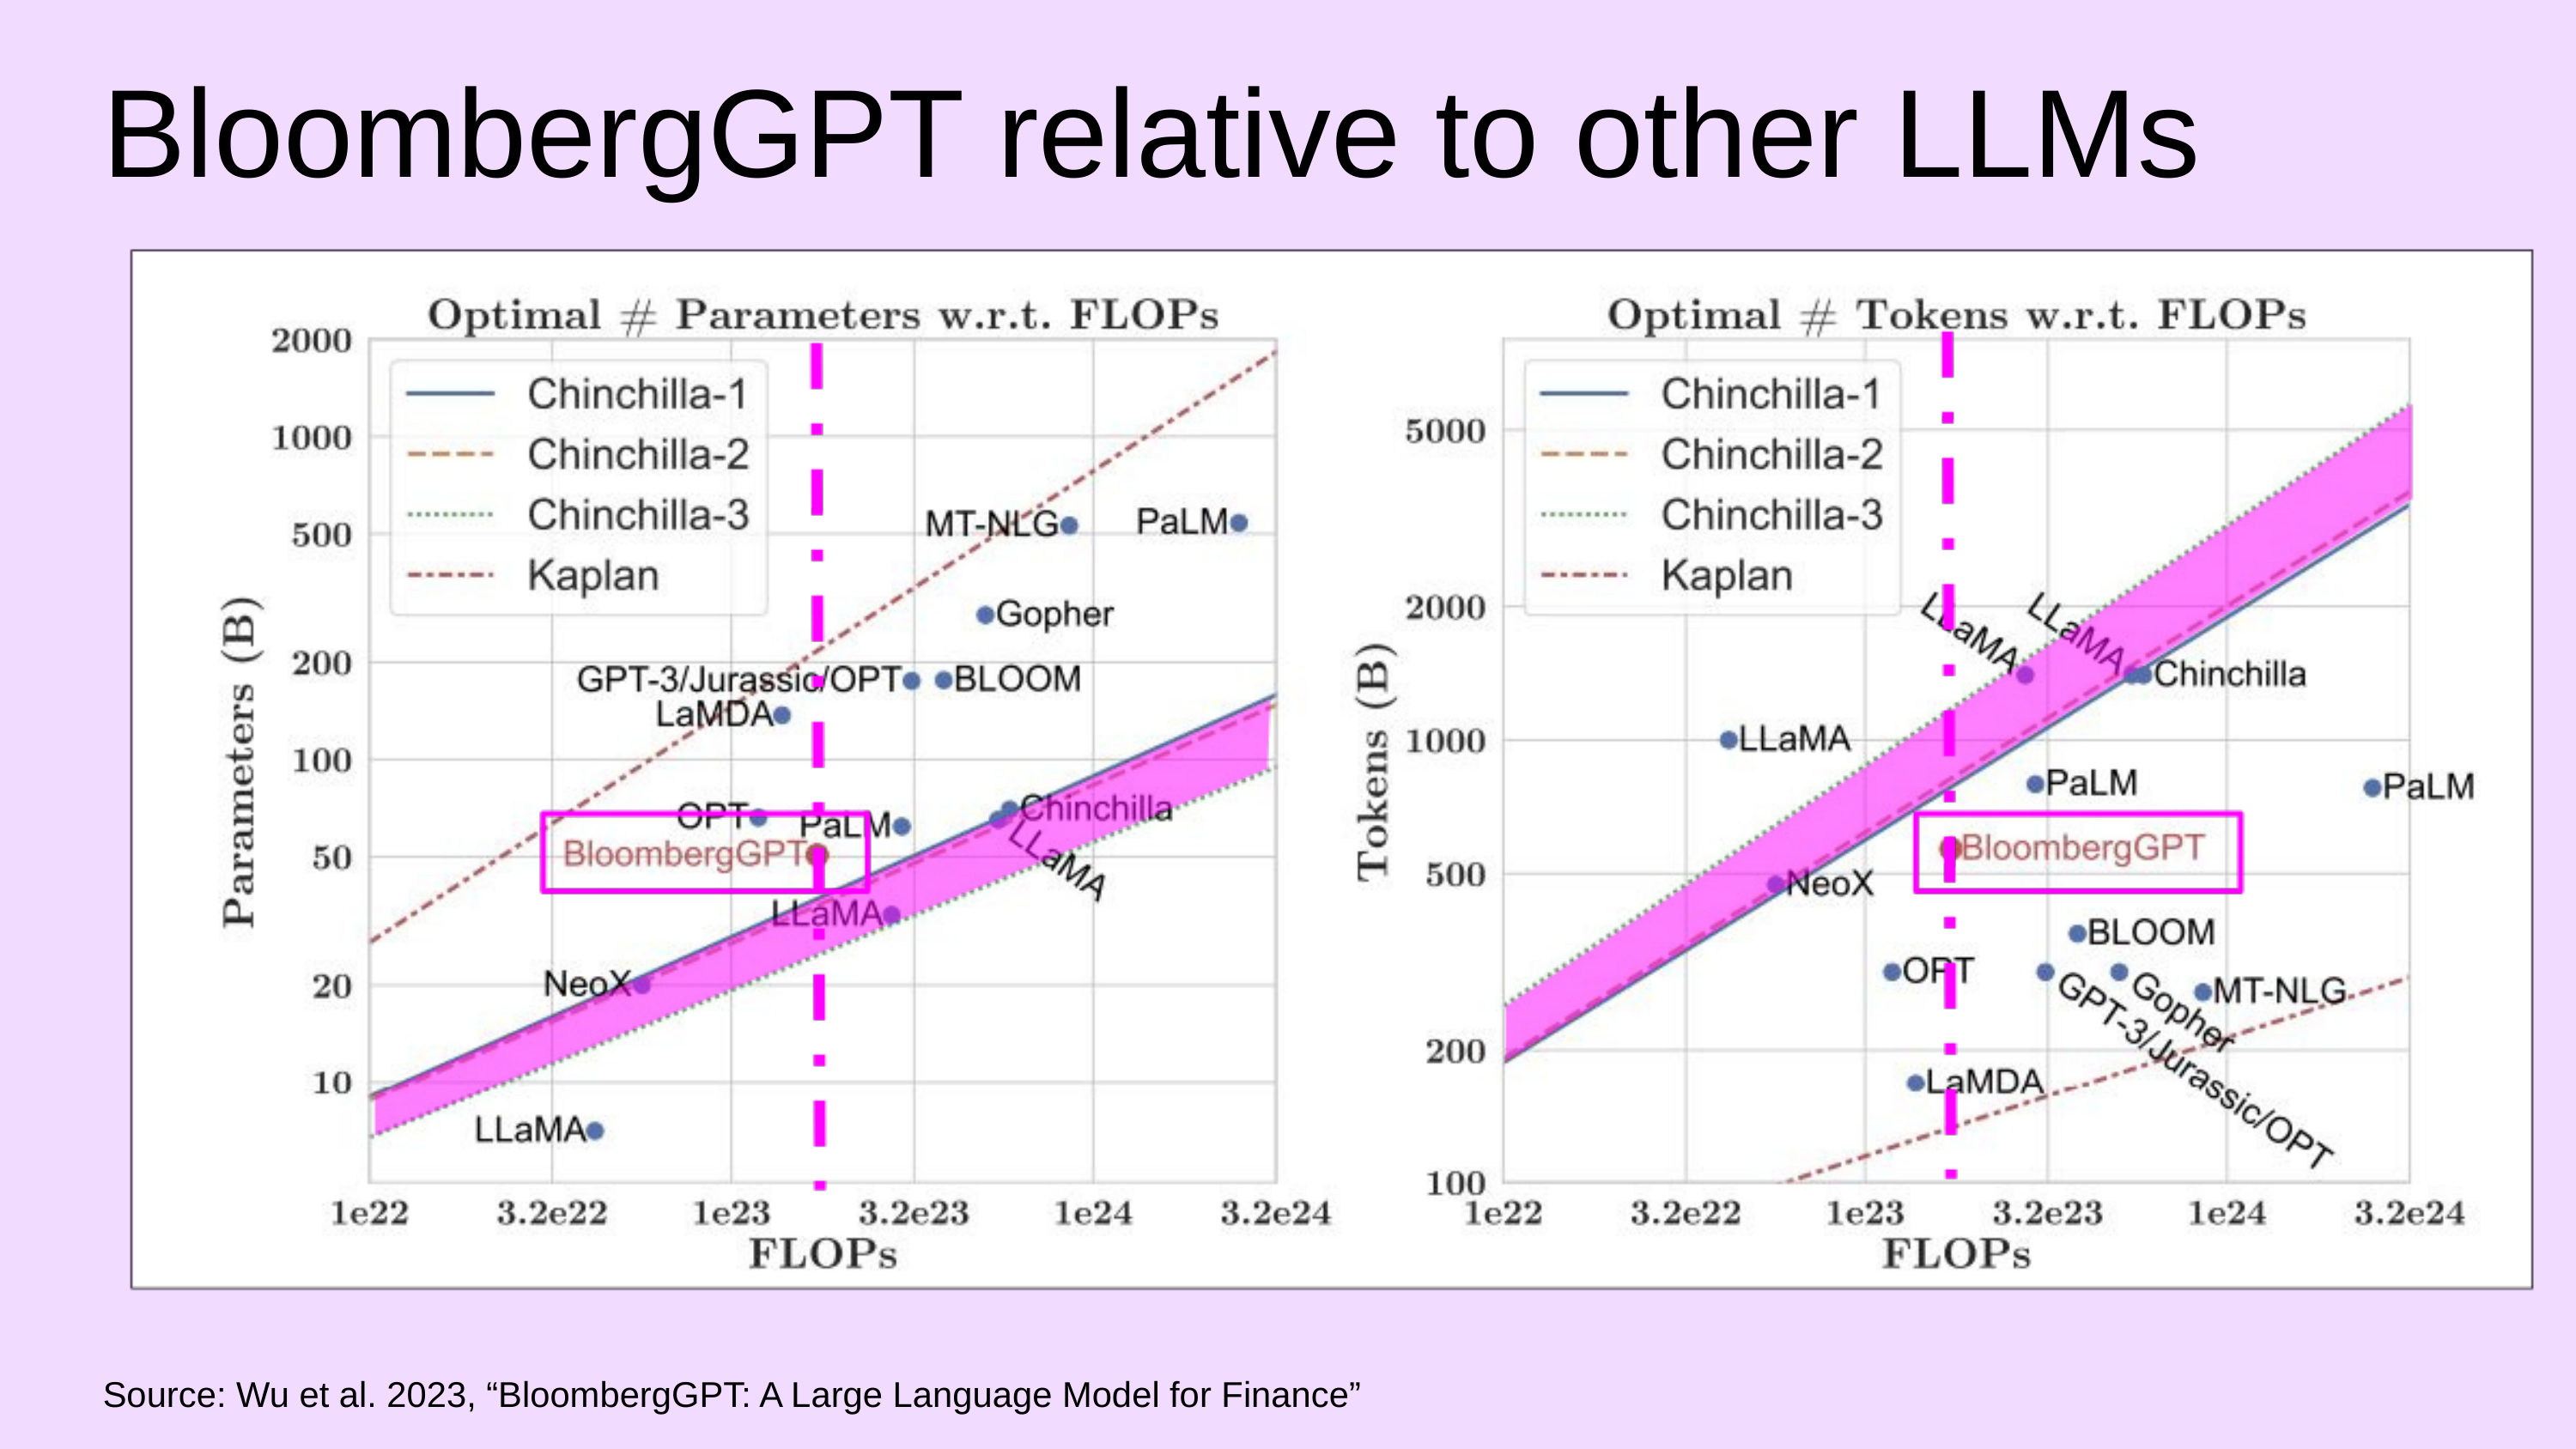

BloombergGPT relative to other LLMs

Source: Wu et al. 2023, “BloombergGPT: A Large Language Model for Finance”